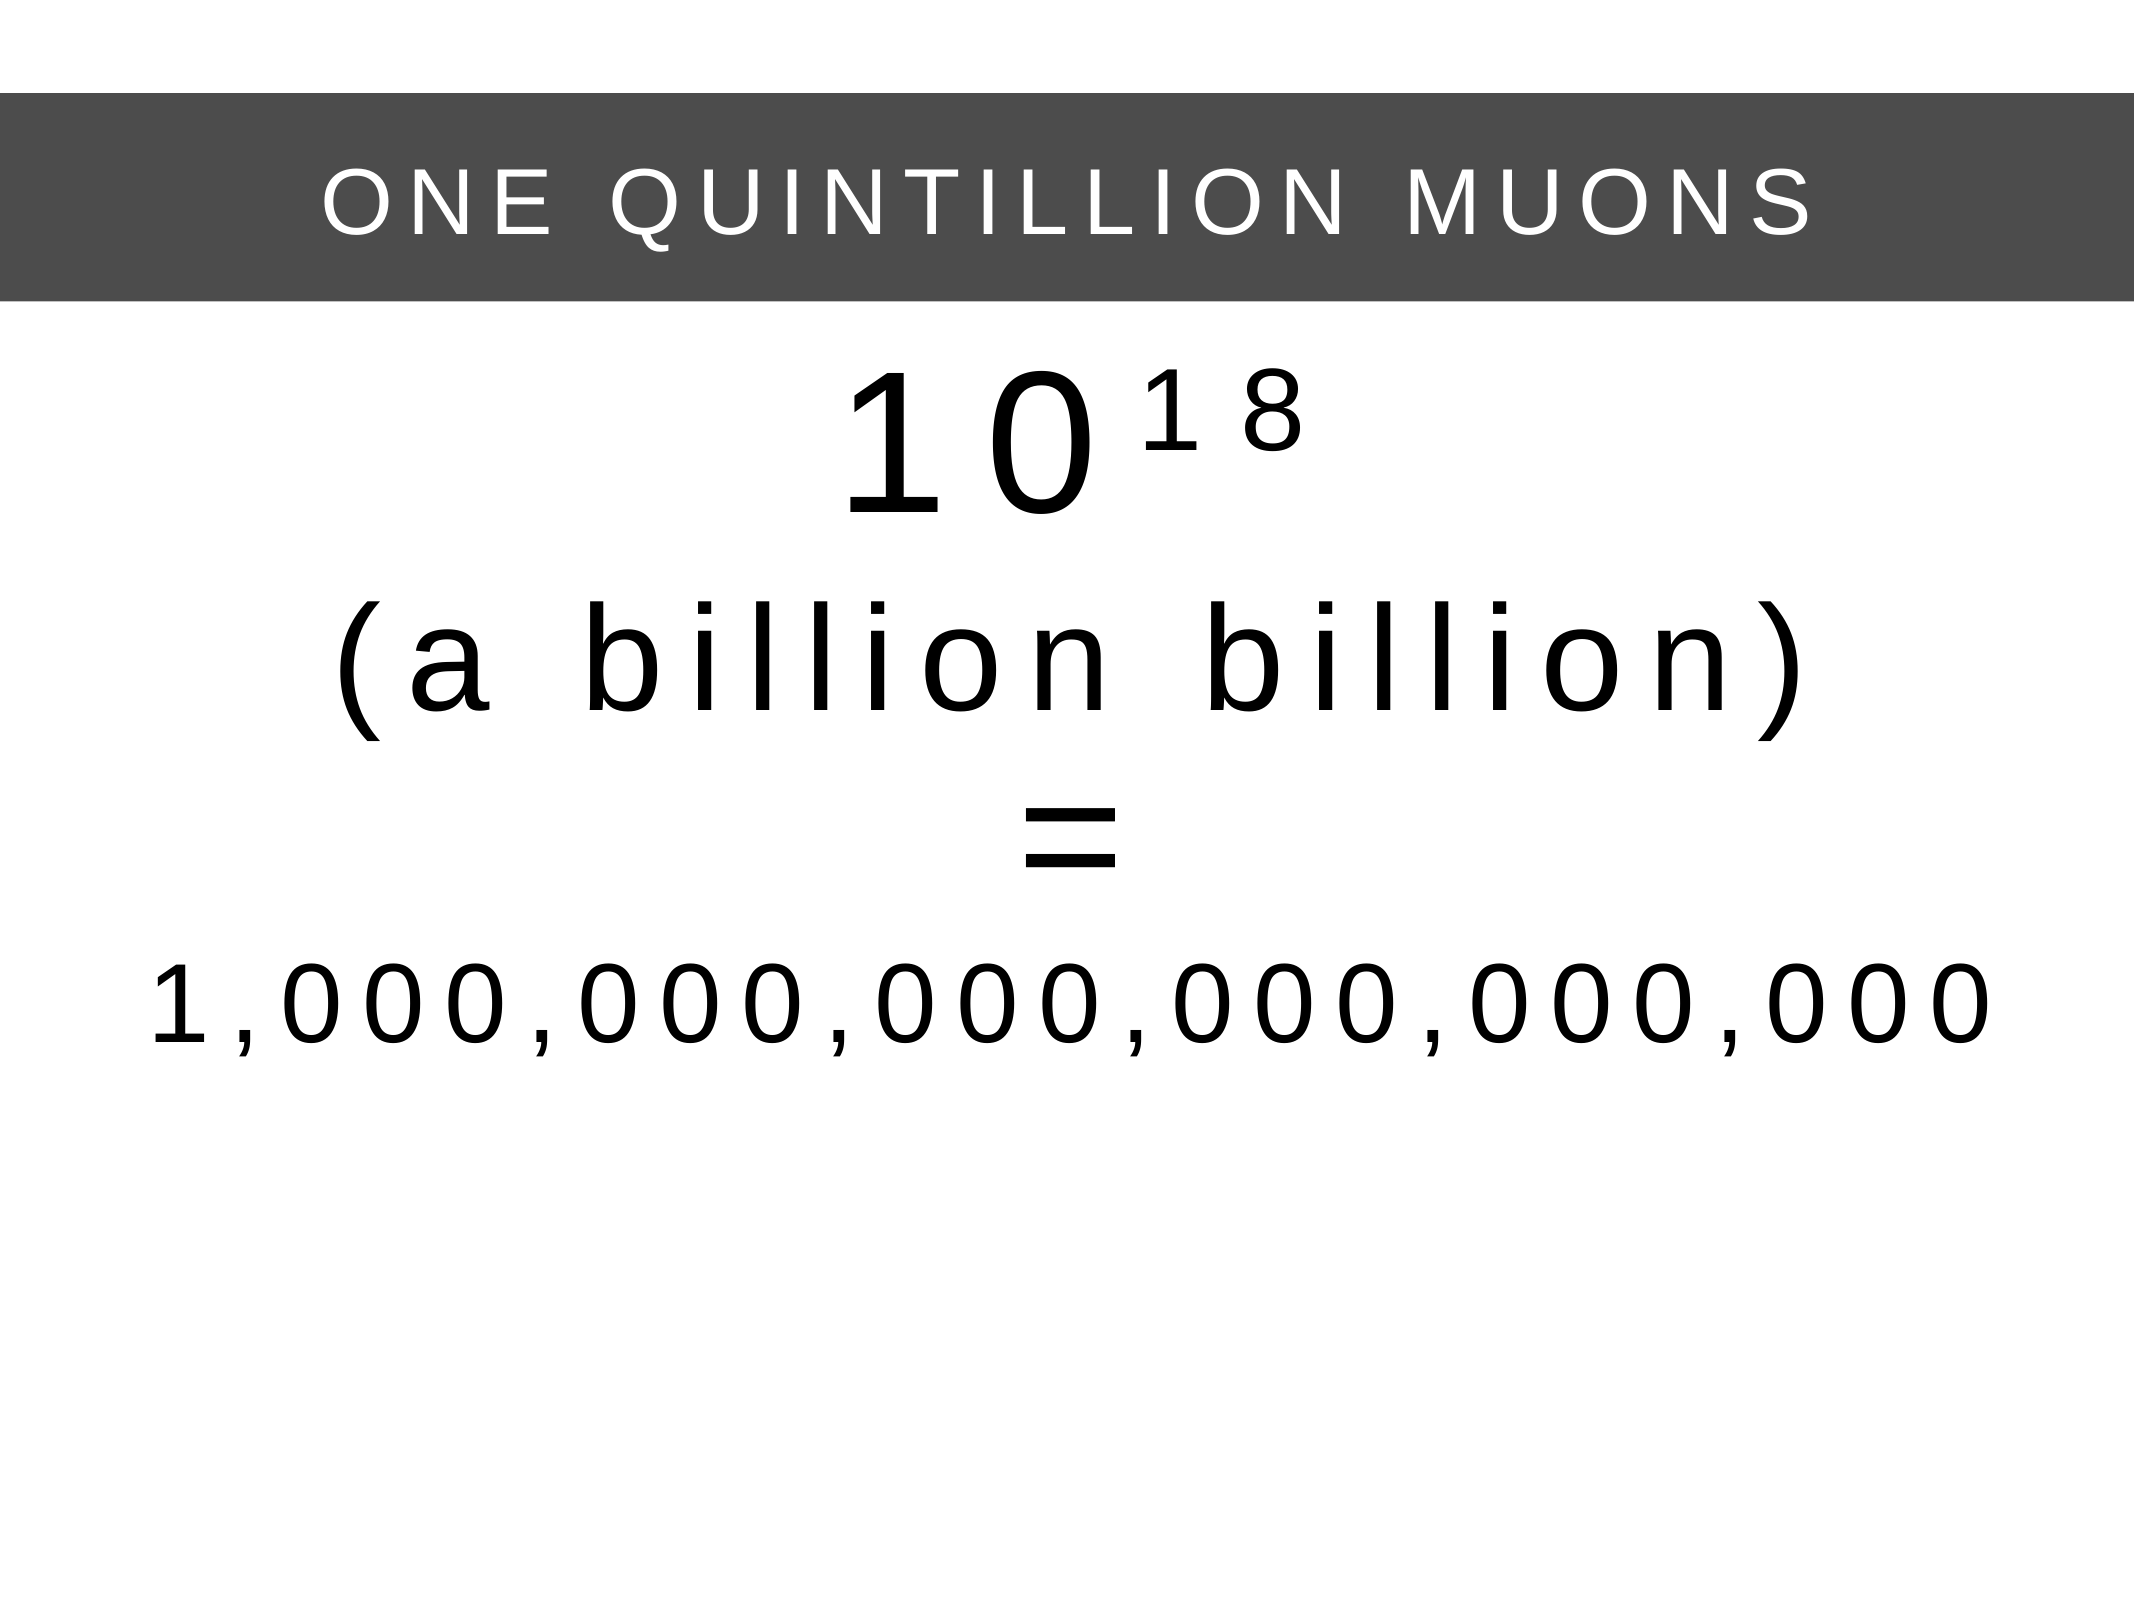

# One Quintillion Muons

1018

(a billion billion)

=

1,000,000,000,000,000,000